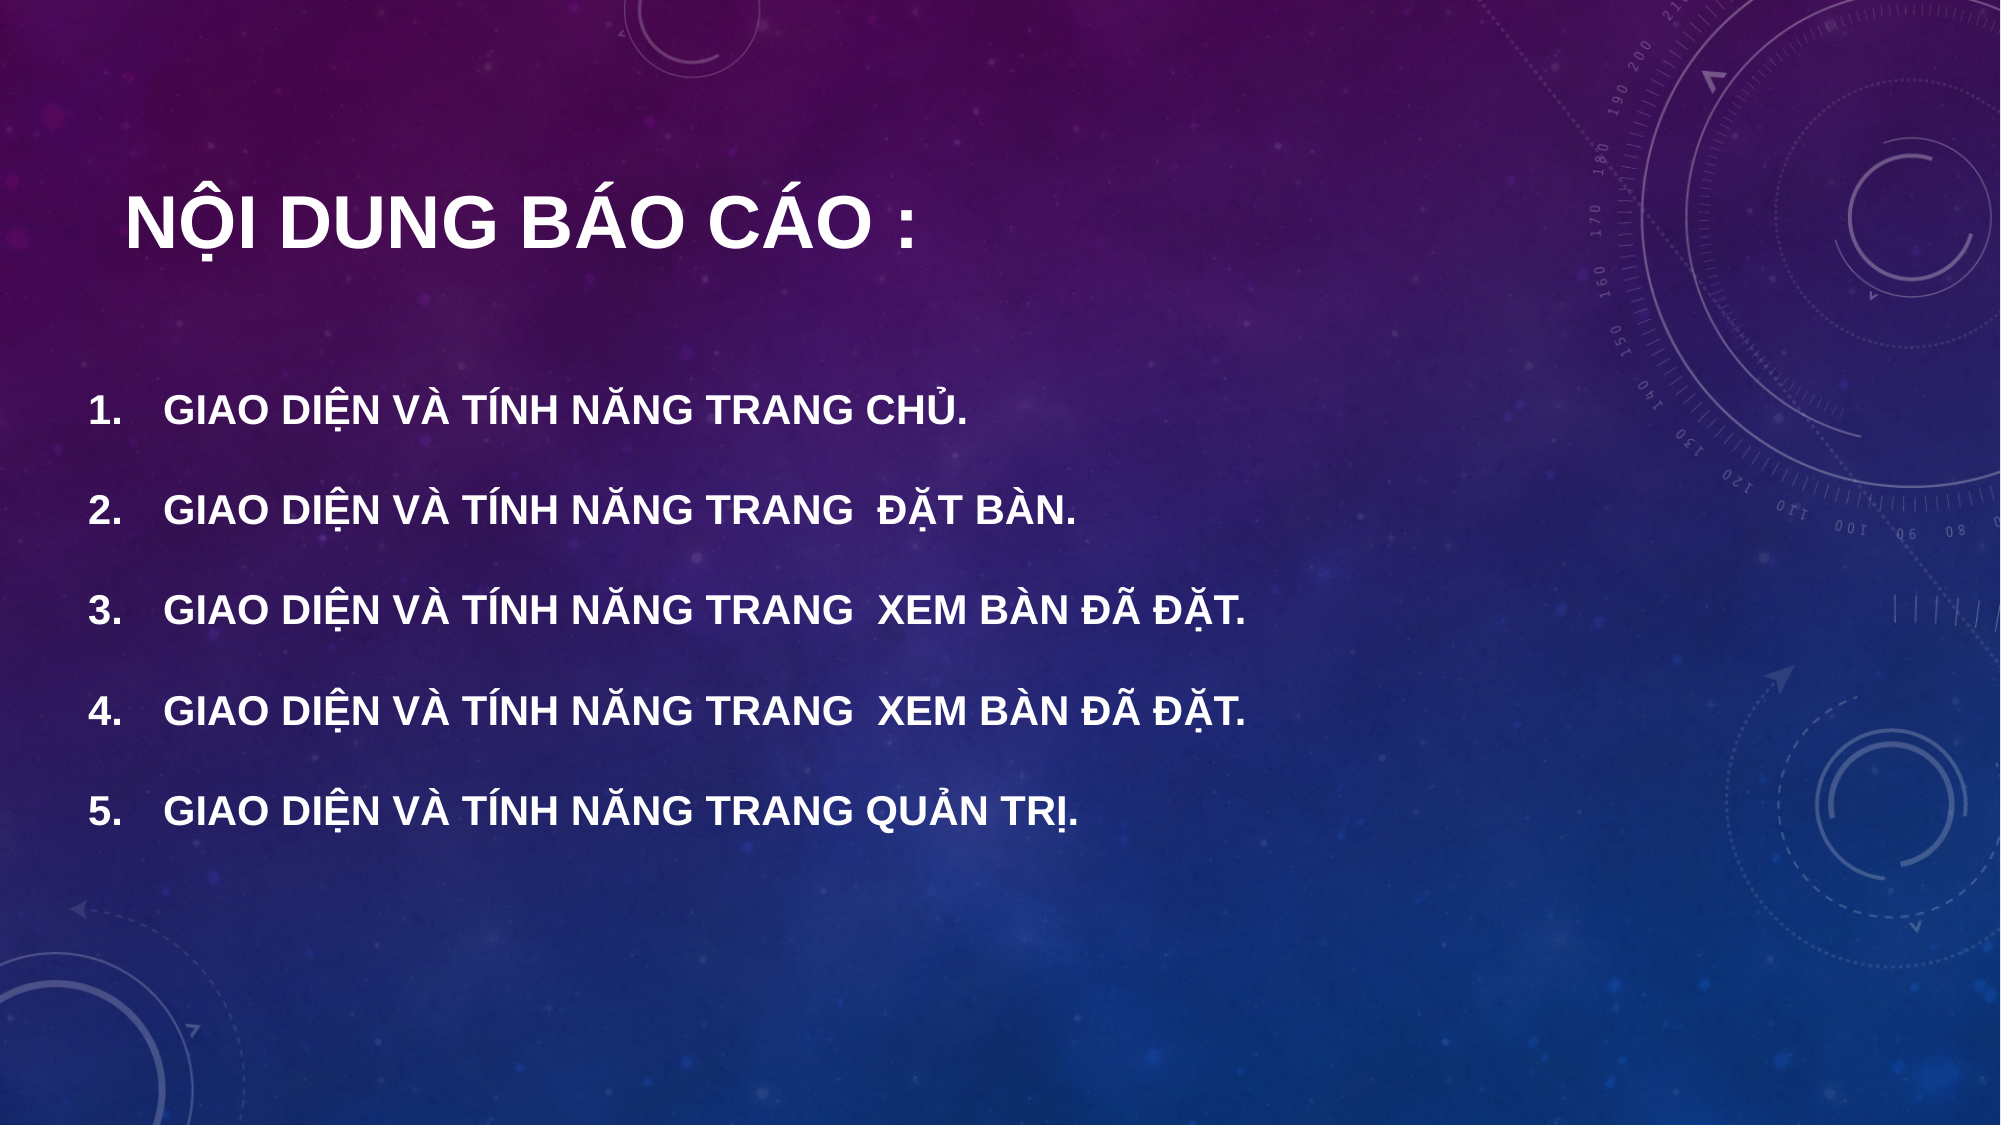

# Nội dung báo cáo :
Giao diện và tính năng trang chủ.

Giao diện và tính năng trang  Đặt bàn.

Giao diện và tính năng trang  xem bàn đã đặt.

Giao diện và tính năng trang  xem bàn đã đặt.

Giao diện và tính năng trang quản trị.